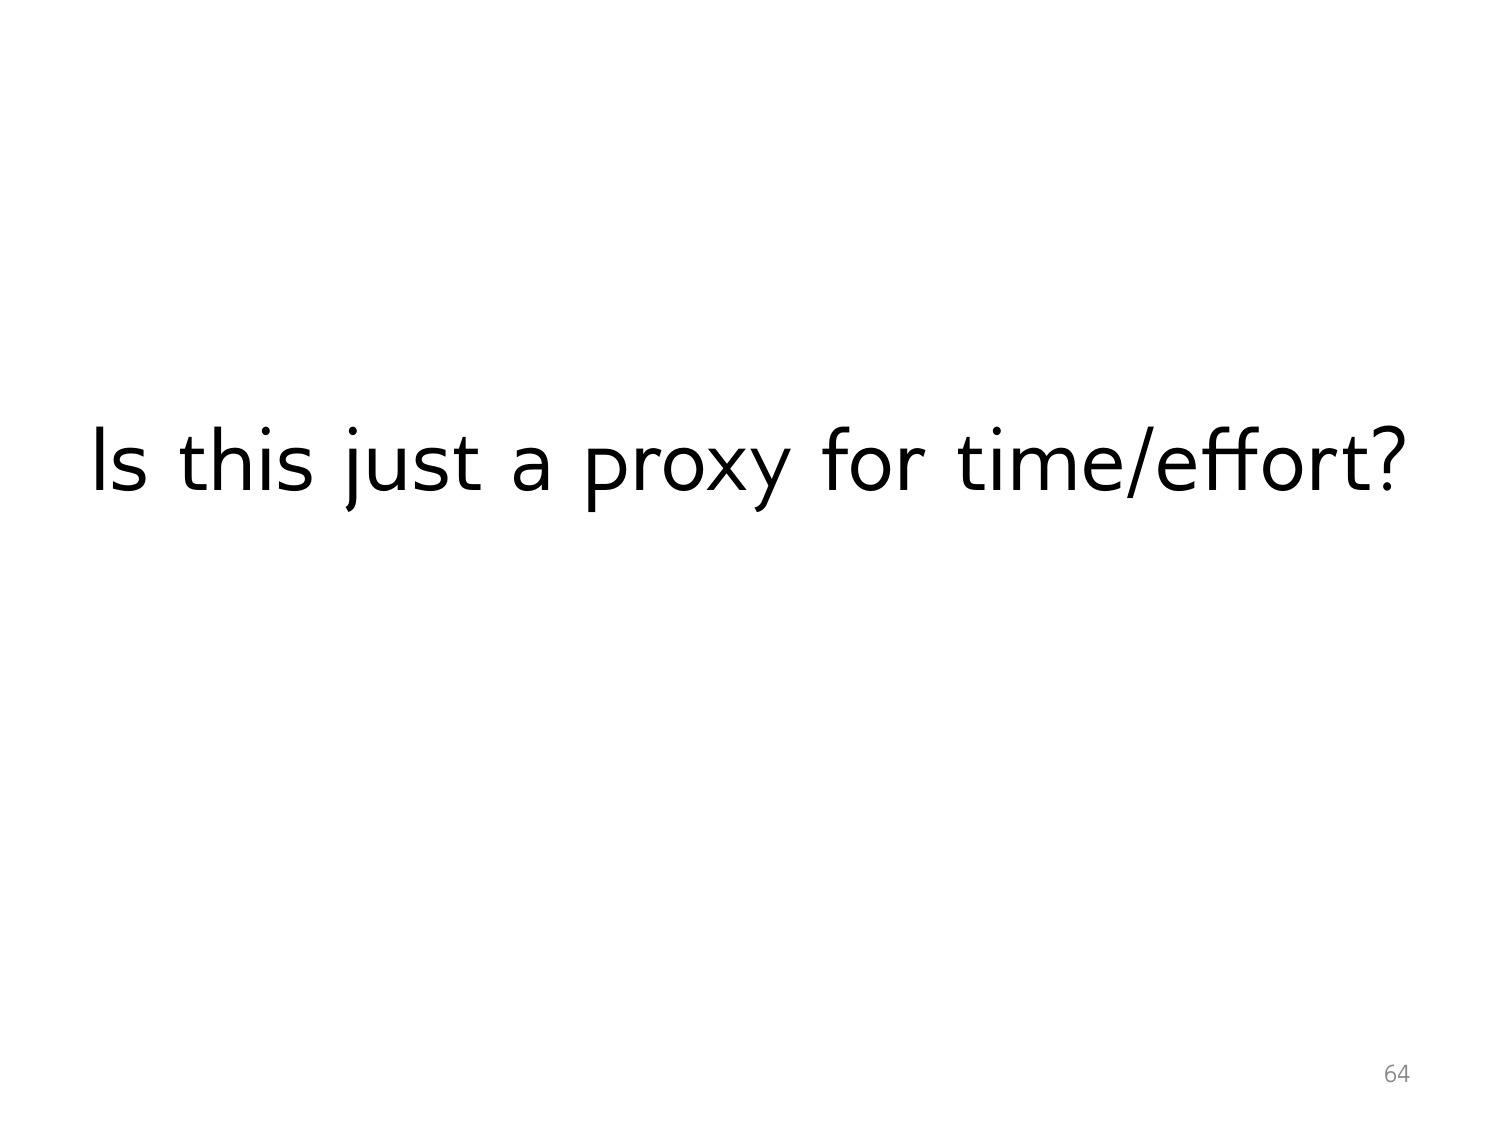

#

Is this just a proxy for time/effort?
64